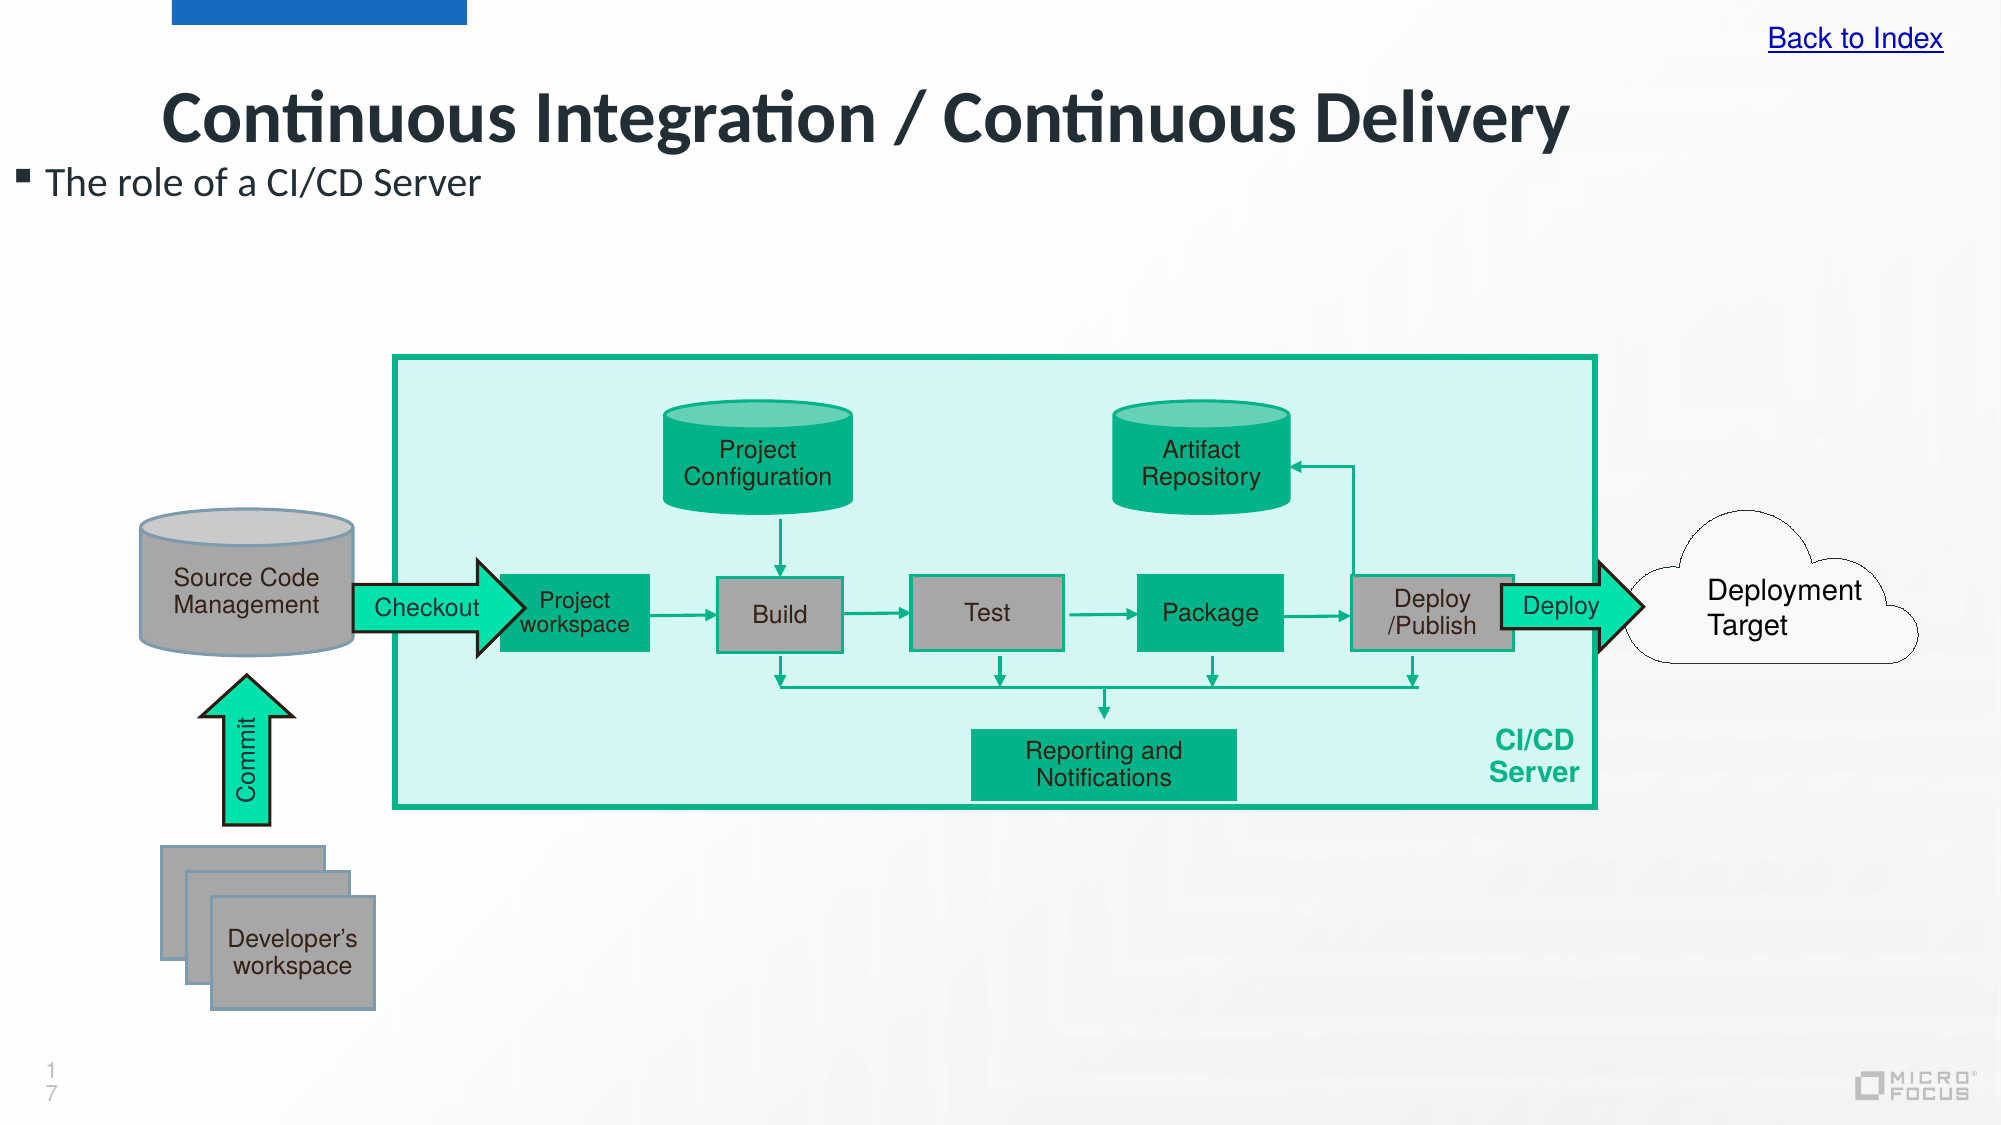

Back to Index
# Continuous Integration / Continuous Delivery
The role of a CI/CD Server

Project Configuration
Artifact Repository
Project workspace
Test
Package
Deploy
/Publish
Build
CI/CD
Server
Reporting and Notifications
Deployment Target
Source Code Management
Checkout
Deploy
Commit

Developer’s workspace
17